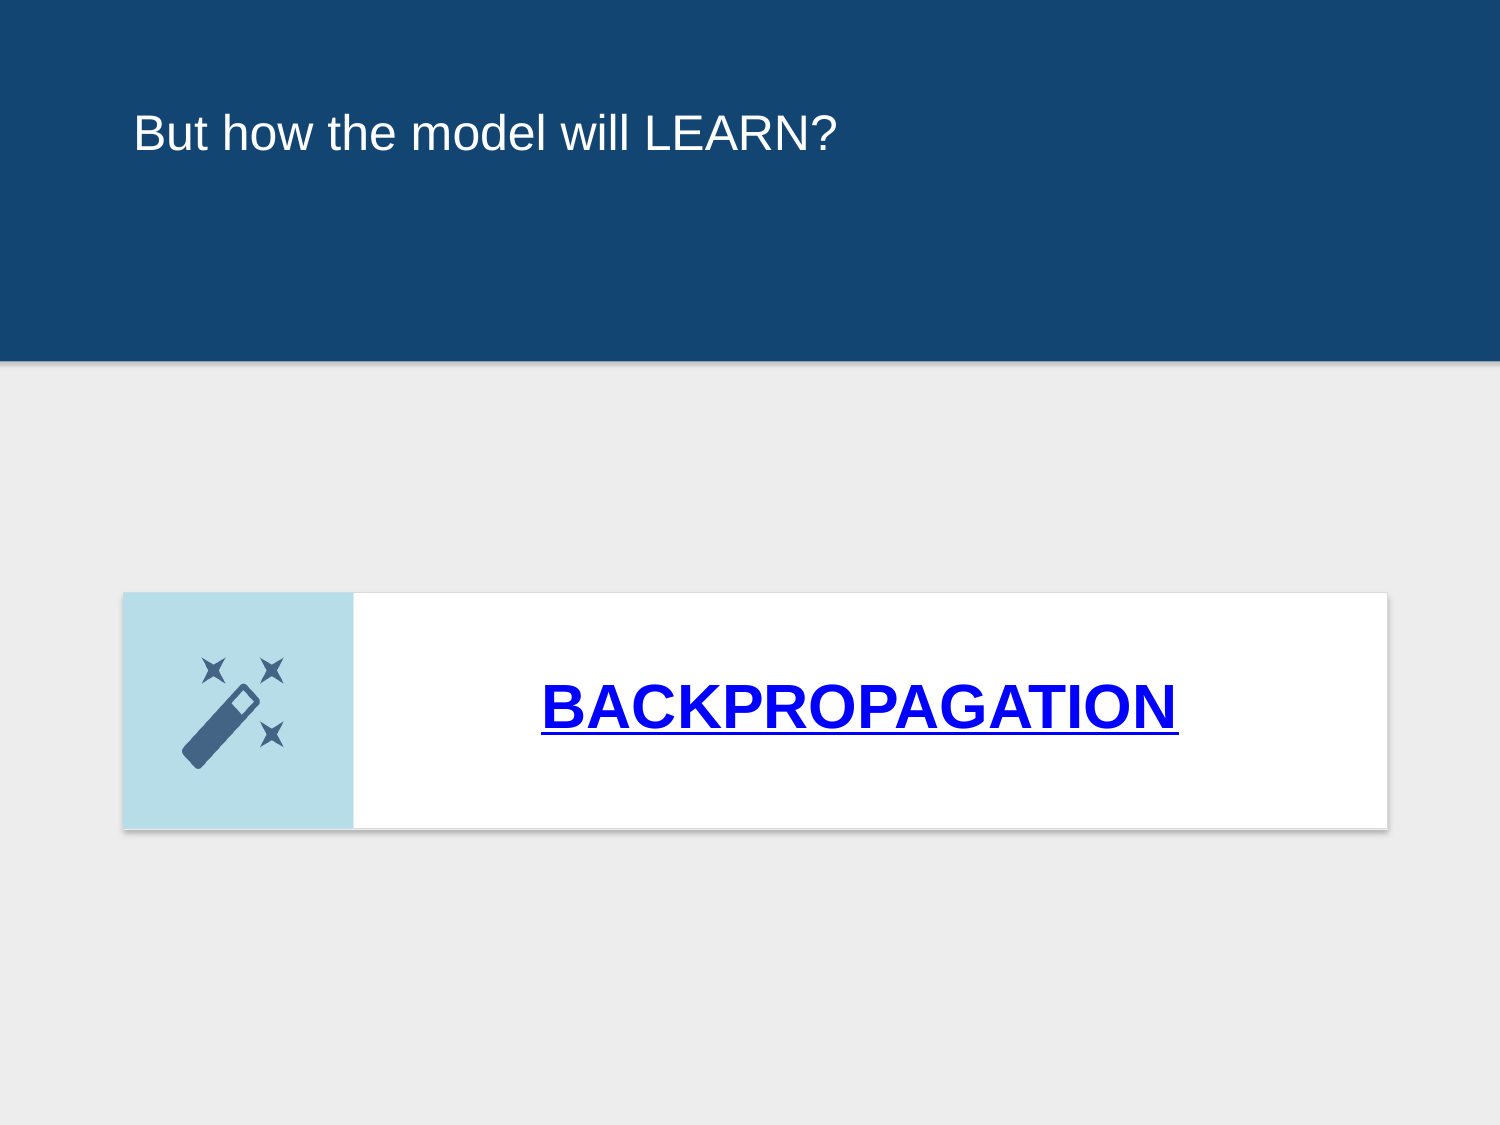

But how the model will LEARN?

BACKPROPAGATION